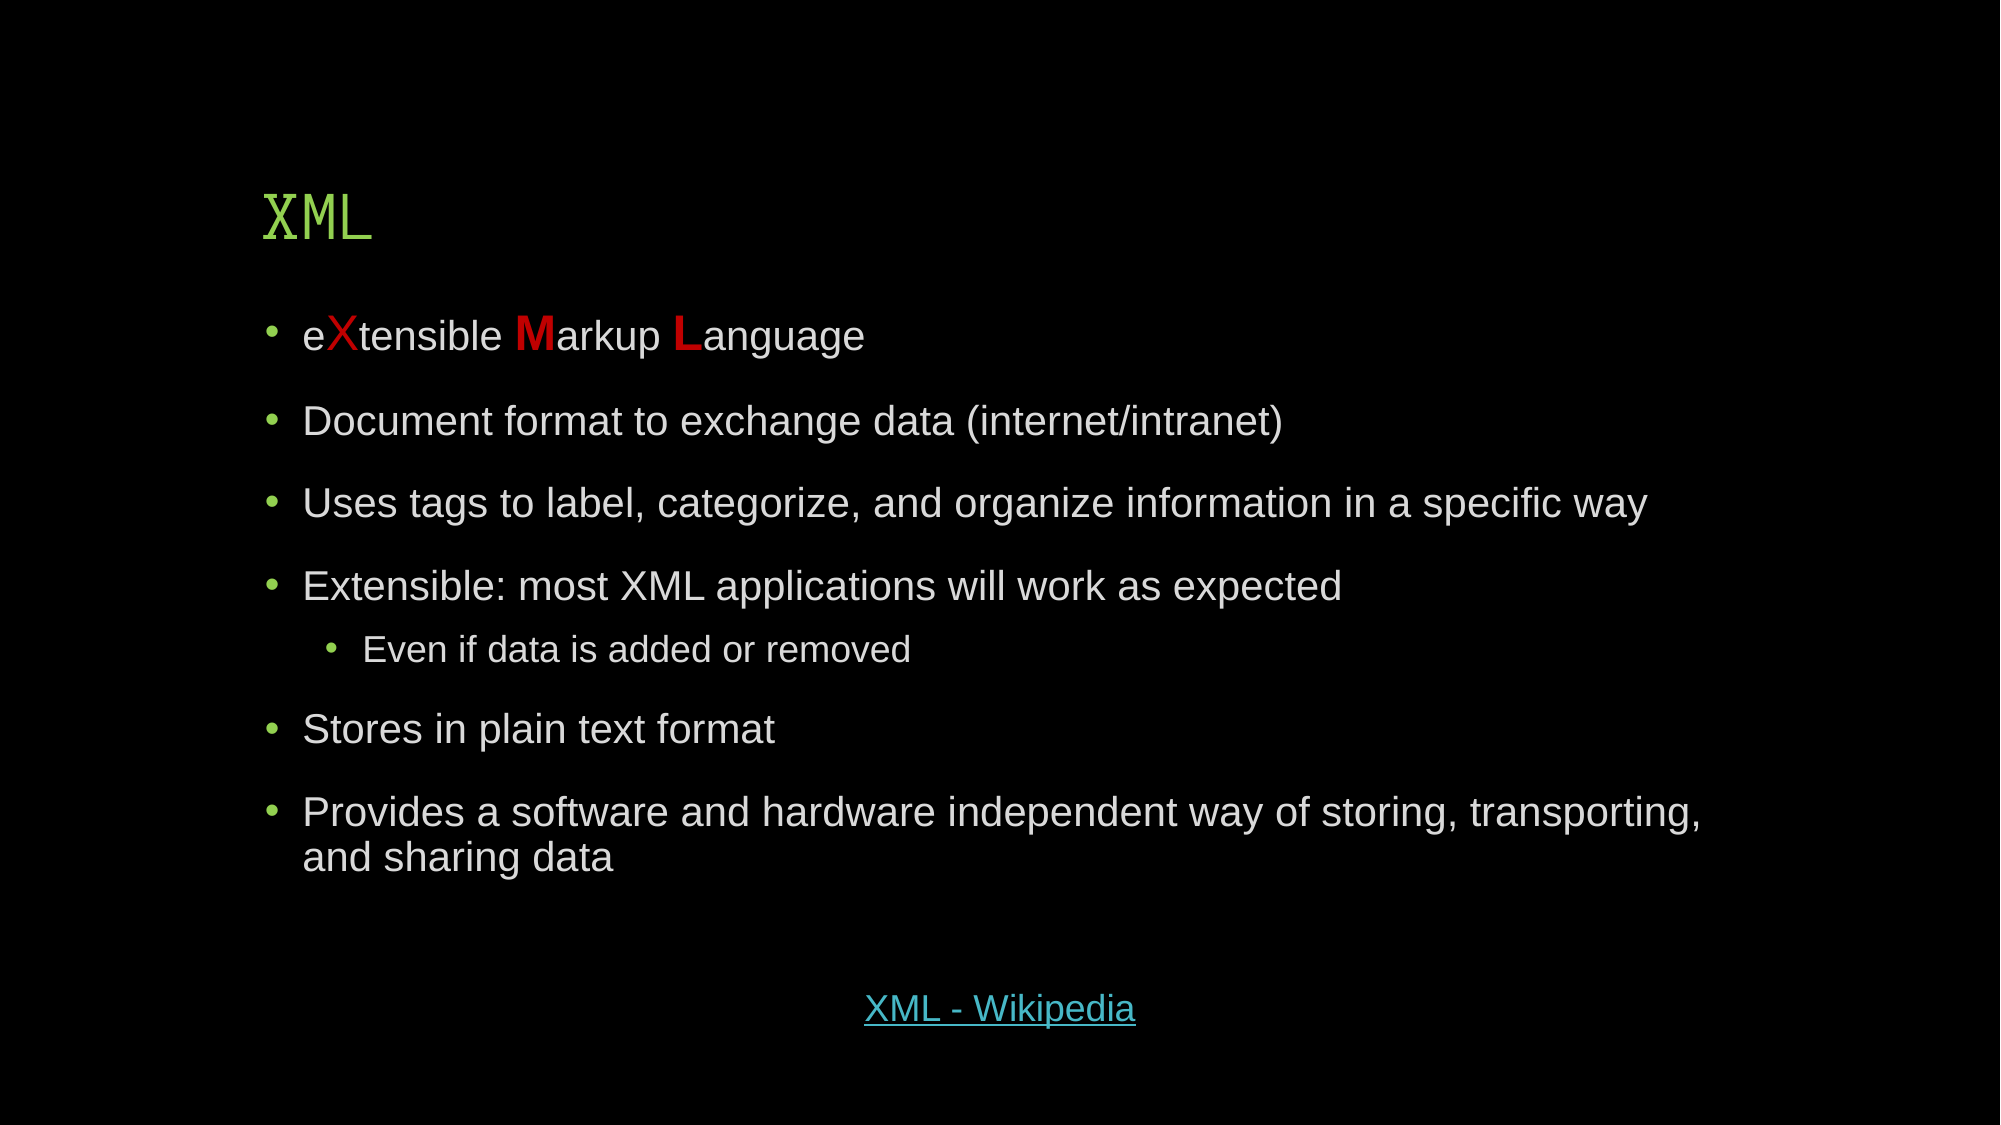

# XML
eXtensible Markup Language
Document format to exchange data (internet/intranet)
Uses tags to label, categorize, and organize information in a specific way
Extensible: most XML applications will work as expected
Even if data is added or removed
Stores in plain text format
Provides a software and hardware independent way of storing, transporting, and sharing data
XML - Wikipedia